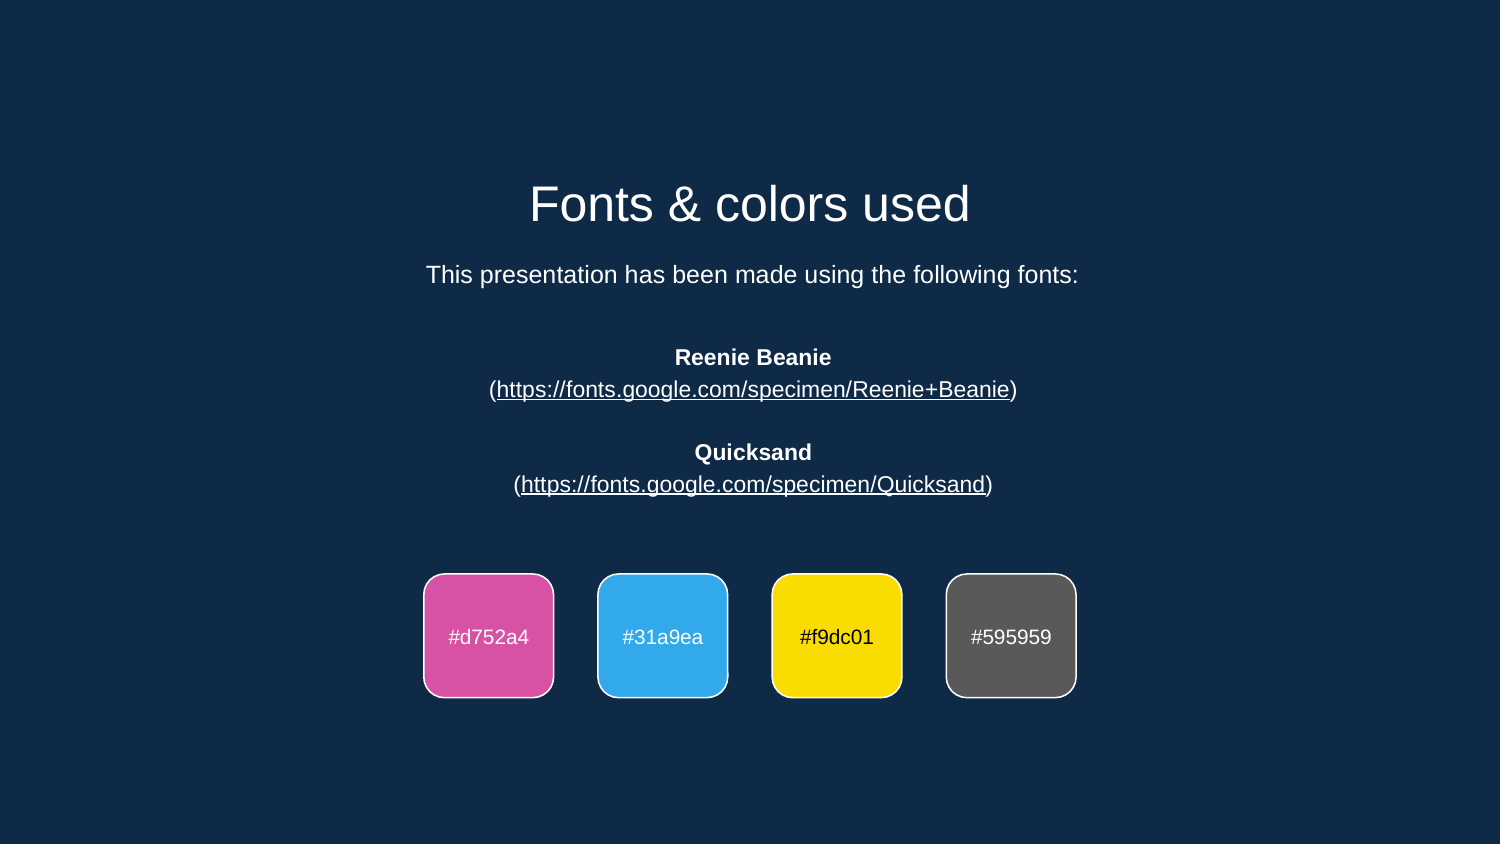

Fonts & colors used
This presentation has been made using the following fonts:

Reenie Beanie
(https://fonts.google.com/specimen/Reenie+Beanie)

Quicksand
(https://fonts.google.com/specimen/Quicksand)

#d752a4
#31a9ea
#f9dc01
#595959